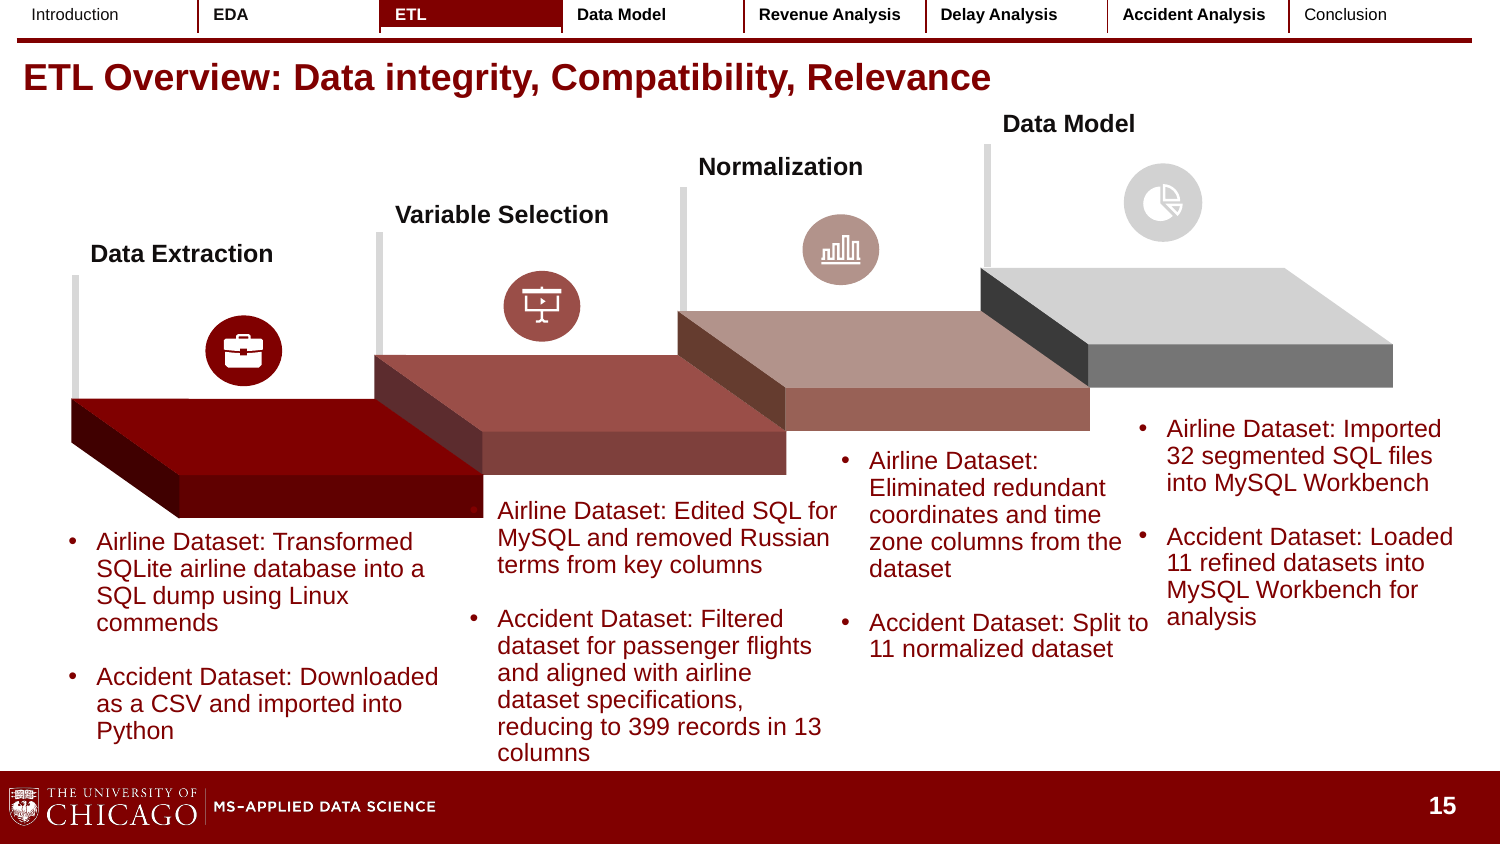

| Introduction | EDA | ETL | Data Model | Revenue Analysis | Delay Analysis | Accident Analysis | Conclusion |
| --- | --- | --- | --- | --- | --- | --- | --- |

# ETL Overview: Data integrity, Compatibility, Relevance
Data Model
Normalization

Variable Selection

Data Extraction

Airline Dataset: Imported 32 segmented SQL files into MySQL Workbench

Accident Dataset: Loaded 11 refined datasets into MySQL Workbench for analysis

Airline Dataset:  Eliminated redundant coordinates and time zone columns from the dataset

Accident Dataset: Split to 11 normalized dataset

Airline Dataset: Edited SQL for MySQL and removed Russian terms from key columns

Accident Dataset: Filtered dataset for passenger flights and aligned with airline dataset specifications, reducing to 399 records in 13 columns

Airline Dataset: Transformed SQLite airline database into a SQL dump using Linux commends

Accident Dataset: Downloaded as a CSV and imported into Python
15